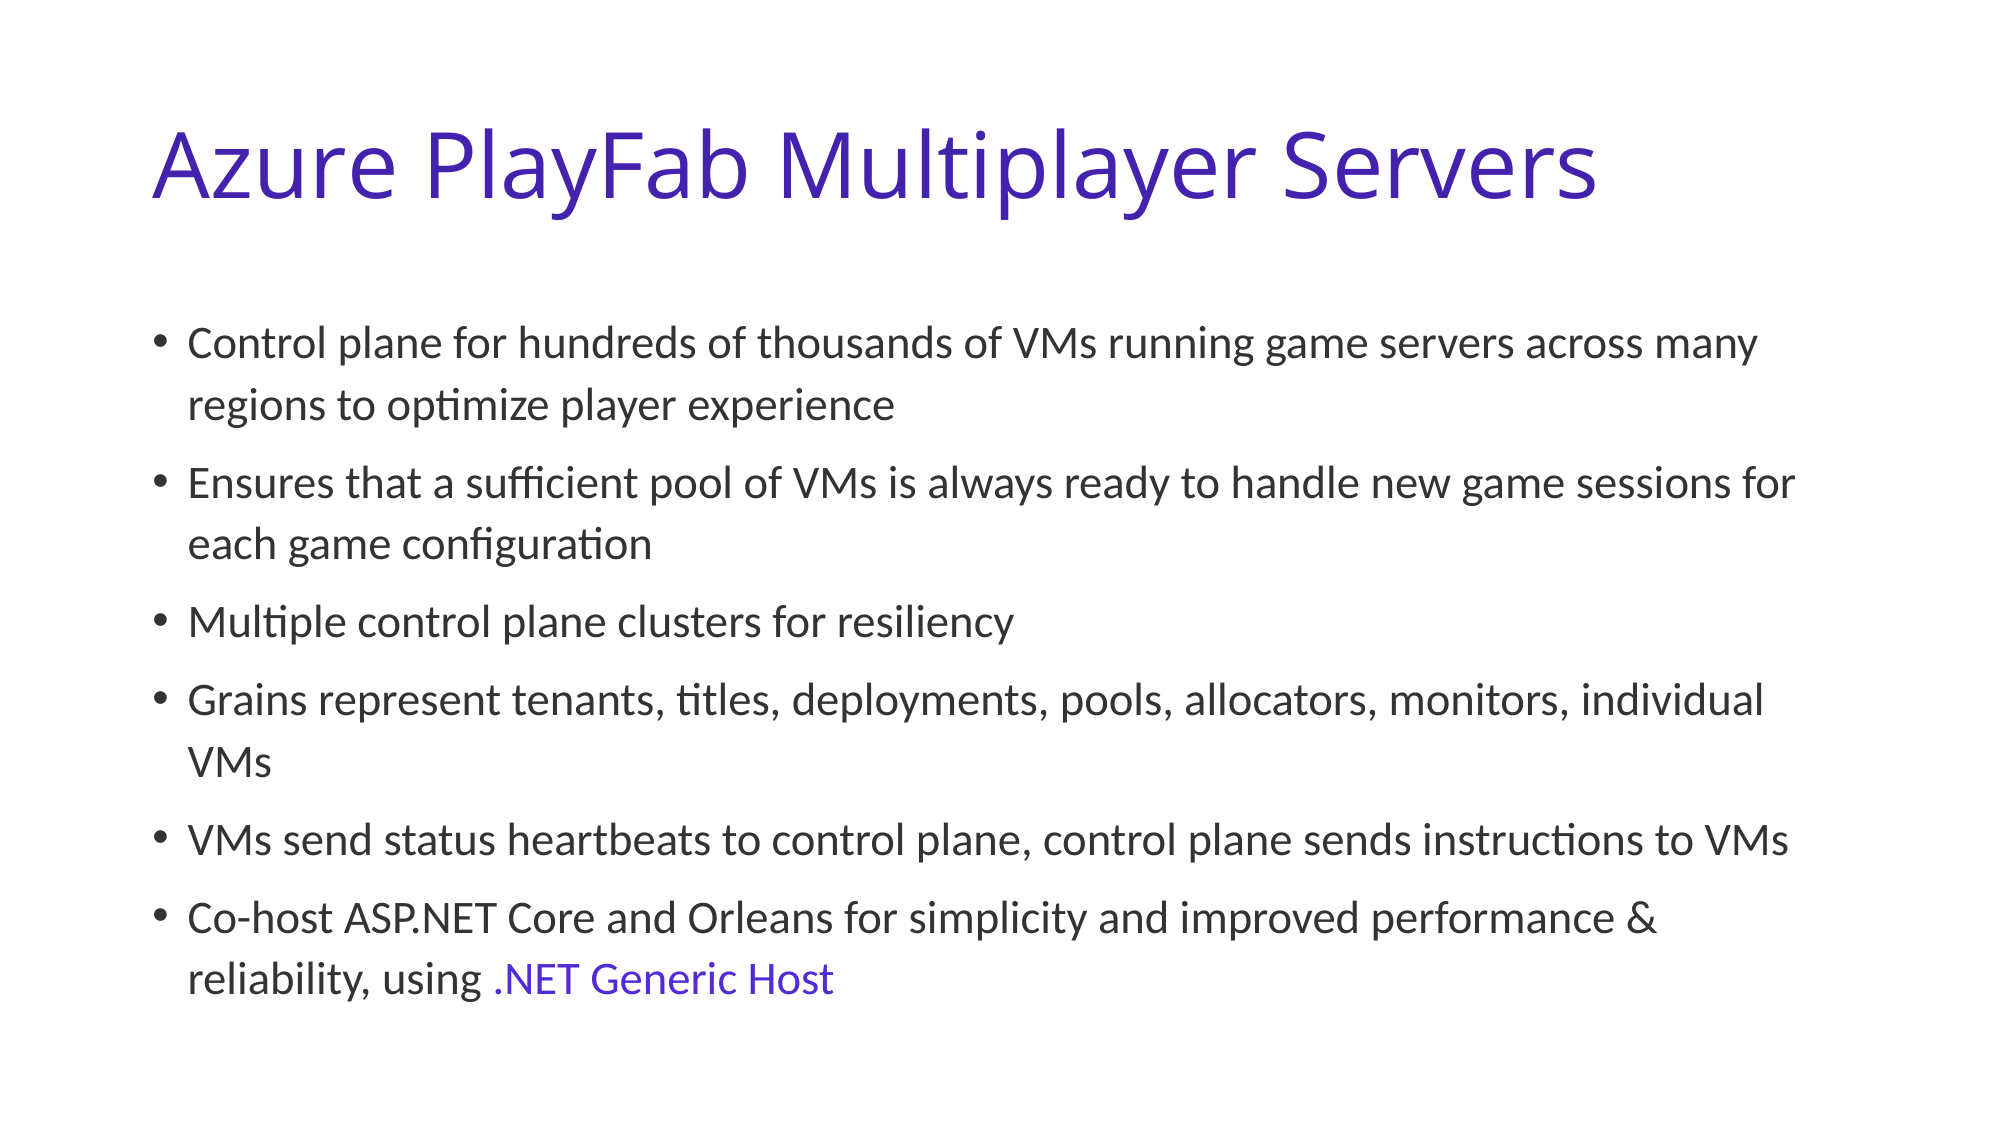

# Azure PlayFab Multiplayer Servers
Control plane for hundreds of thousands of VMs running game servers across many regions to optimize player experience
Ensures that a sufficient pool of VMs is always ready to handle new game sessions for each game configuration
Multiple control plane clusters for resiliency
Grains represent tenants, titles, deployments, pools, allocators, monitors, individual VMs
VMs send status heartbeats to control plane, control plane sends instructions to VMs
Co-host ASP.NET Core and Orleans for simplicity and improved performance & reliability, using .NET Generic Host